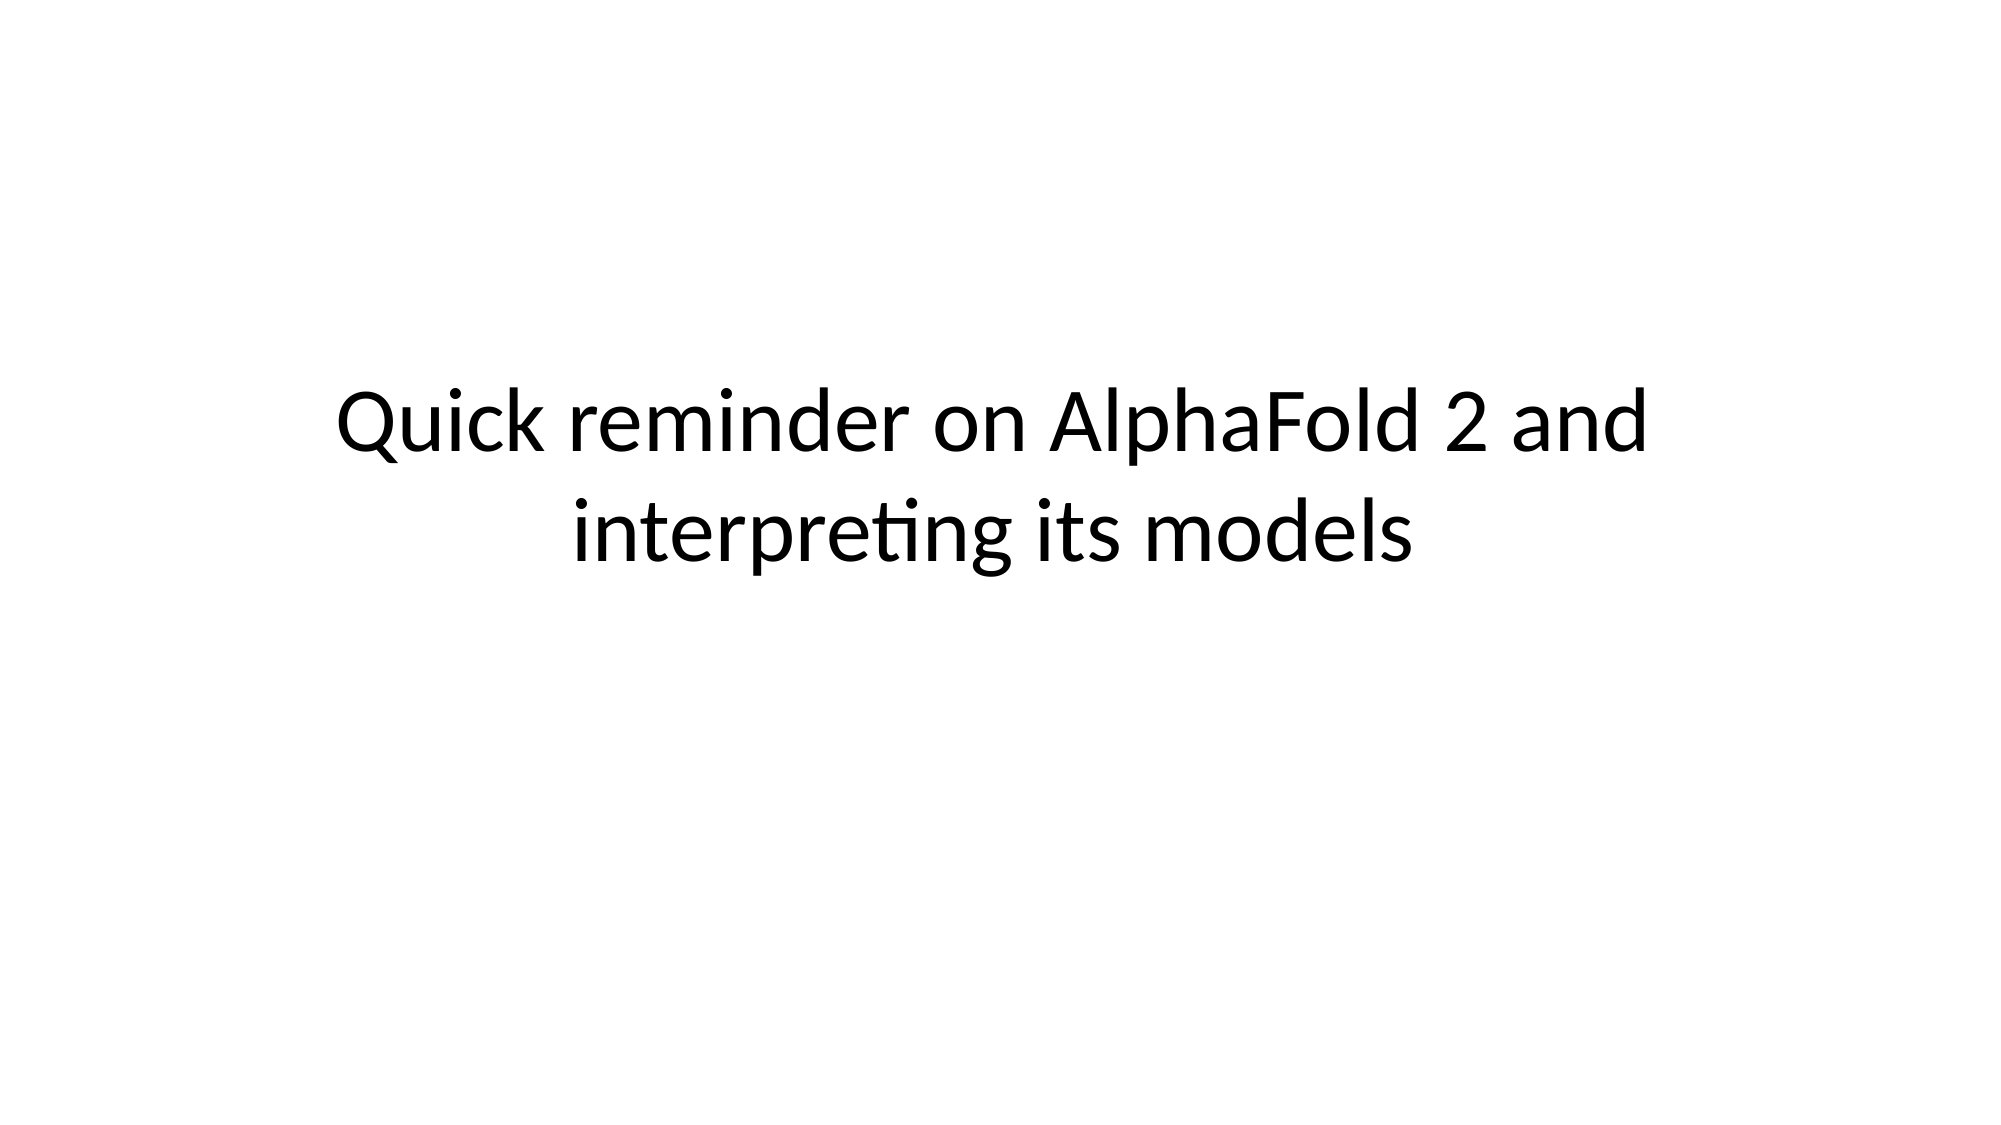

# Quick reminder on AlphaFold 2 and interpreting its models